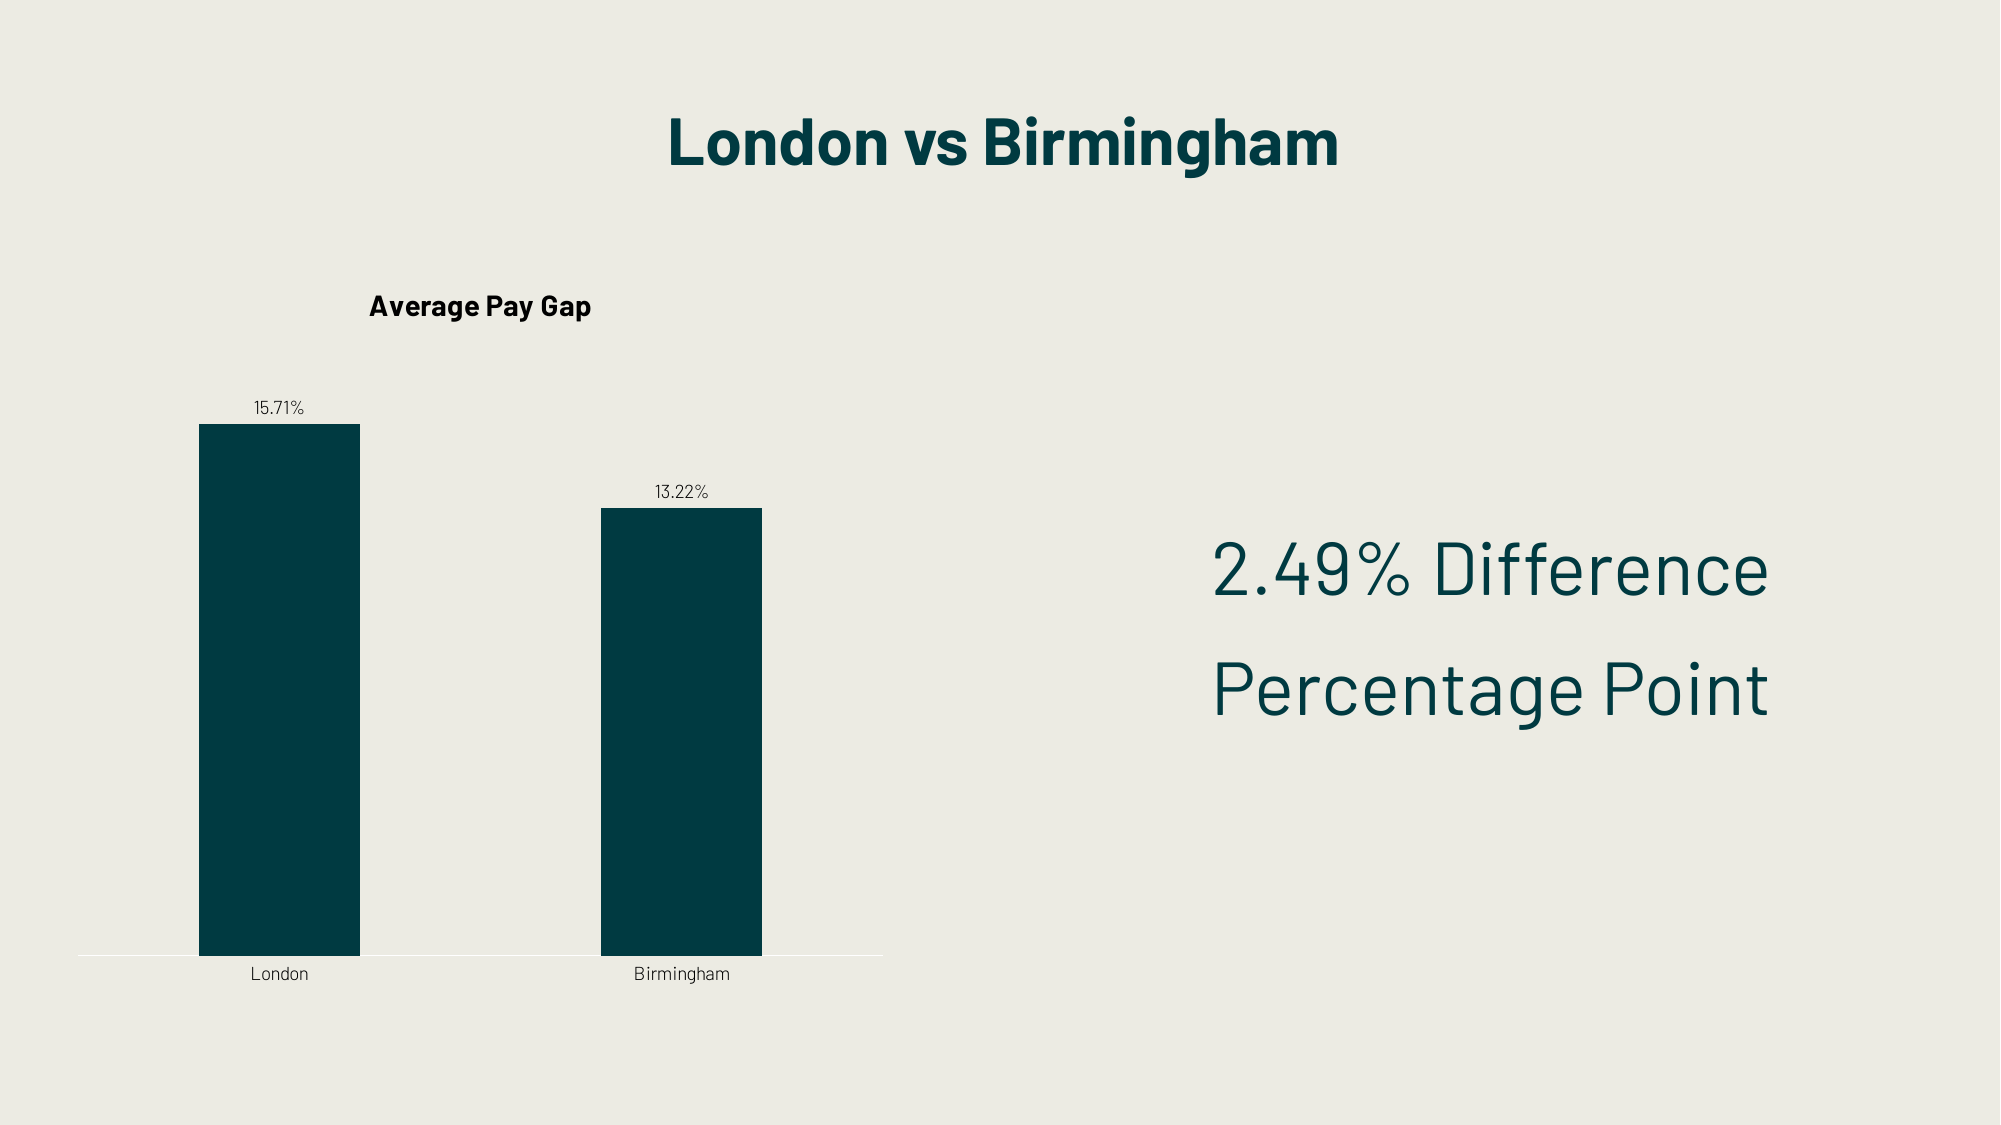

# London vs Birmingham

### Chart: Average Pay Gap

| Category | Average Diff Mean Hourly Pay |
|---|---|
| London | 0.1571 |
| Birmingham | 0.1322 |
2.49% Difference
Percentage Point